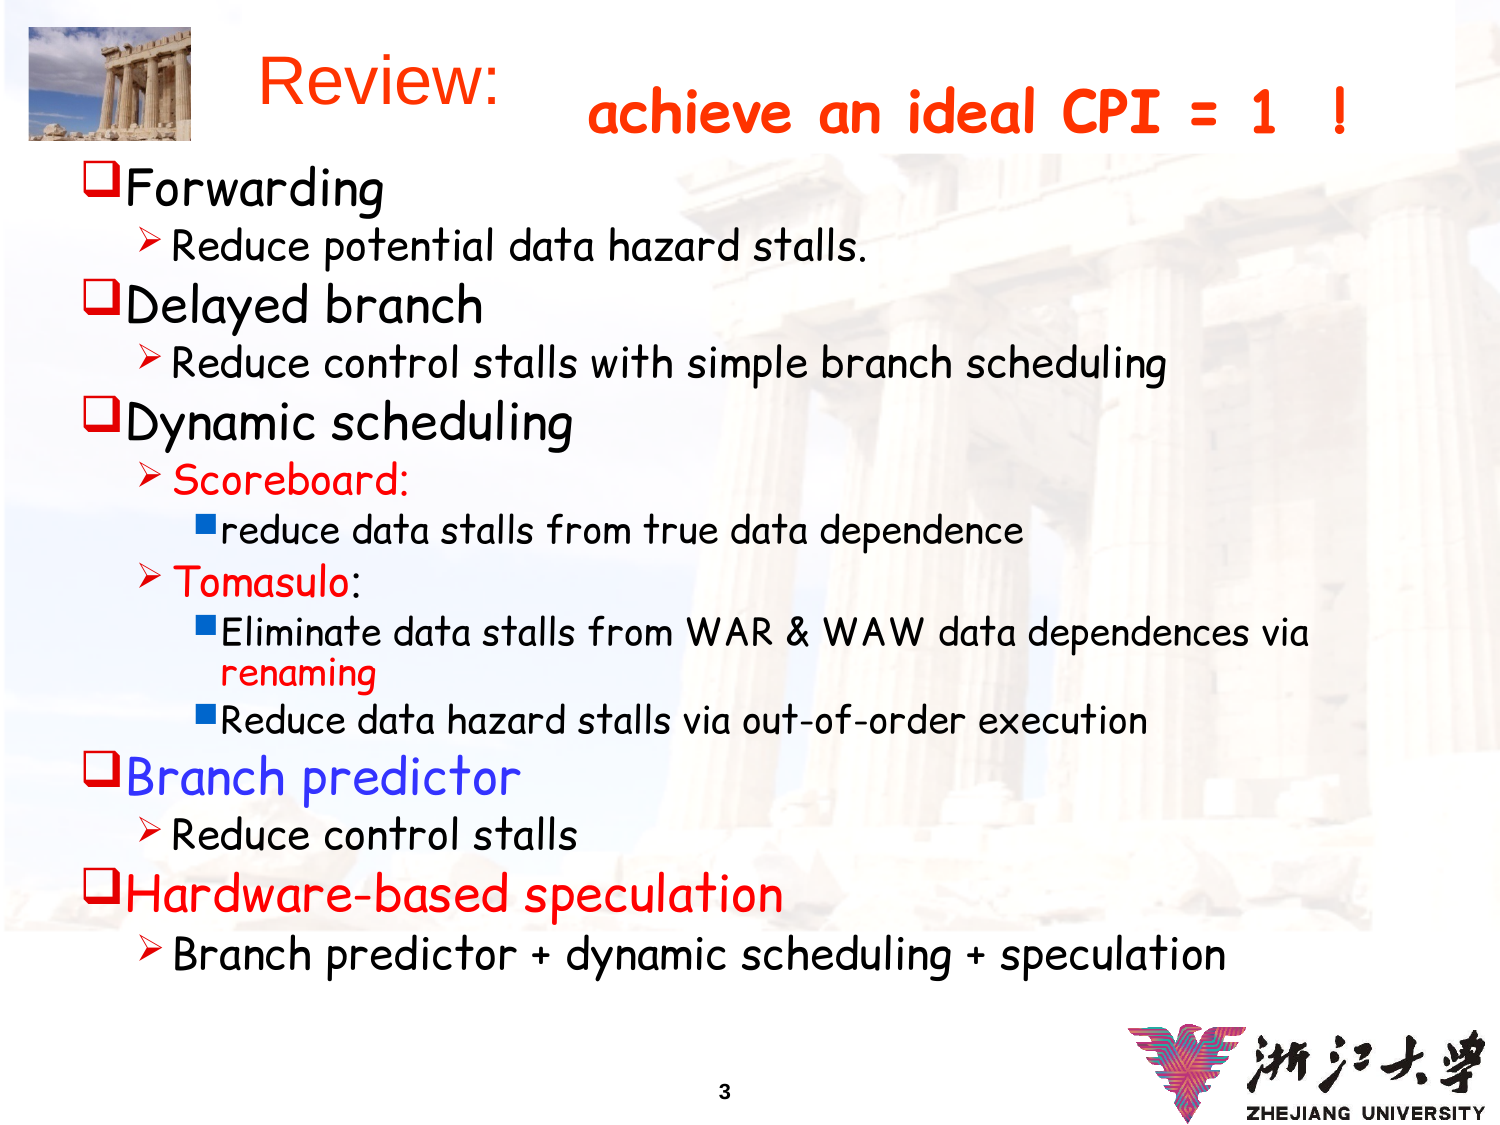

# Review:
achieve an ideal CPI = 1  !
Forwarding
Reduce potential data hazard stalls.
Delayed branch
Reduce control stalls with simple branch scheduling
Dynamic scheduling
Scoreboard:
reduce data stalls from true data dependence
Tomasulo:
Eliminate data stalls from WAR & WAW data dependences via renaming
Reduce data hazard stalls via out-of-order execution
Branch predictor
Reduce control stalls
Hardware-based speculation
Branch predictor + dynamic scheduling + speculation